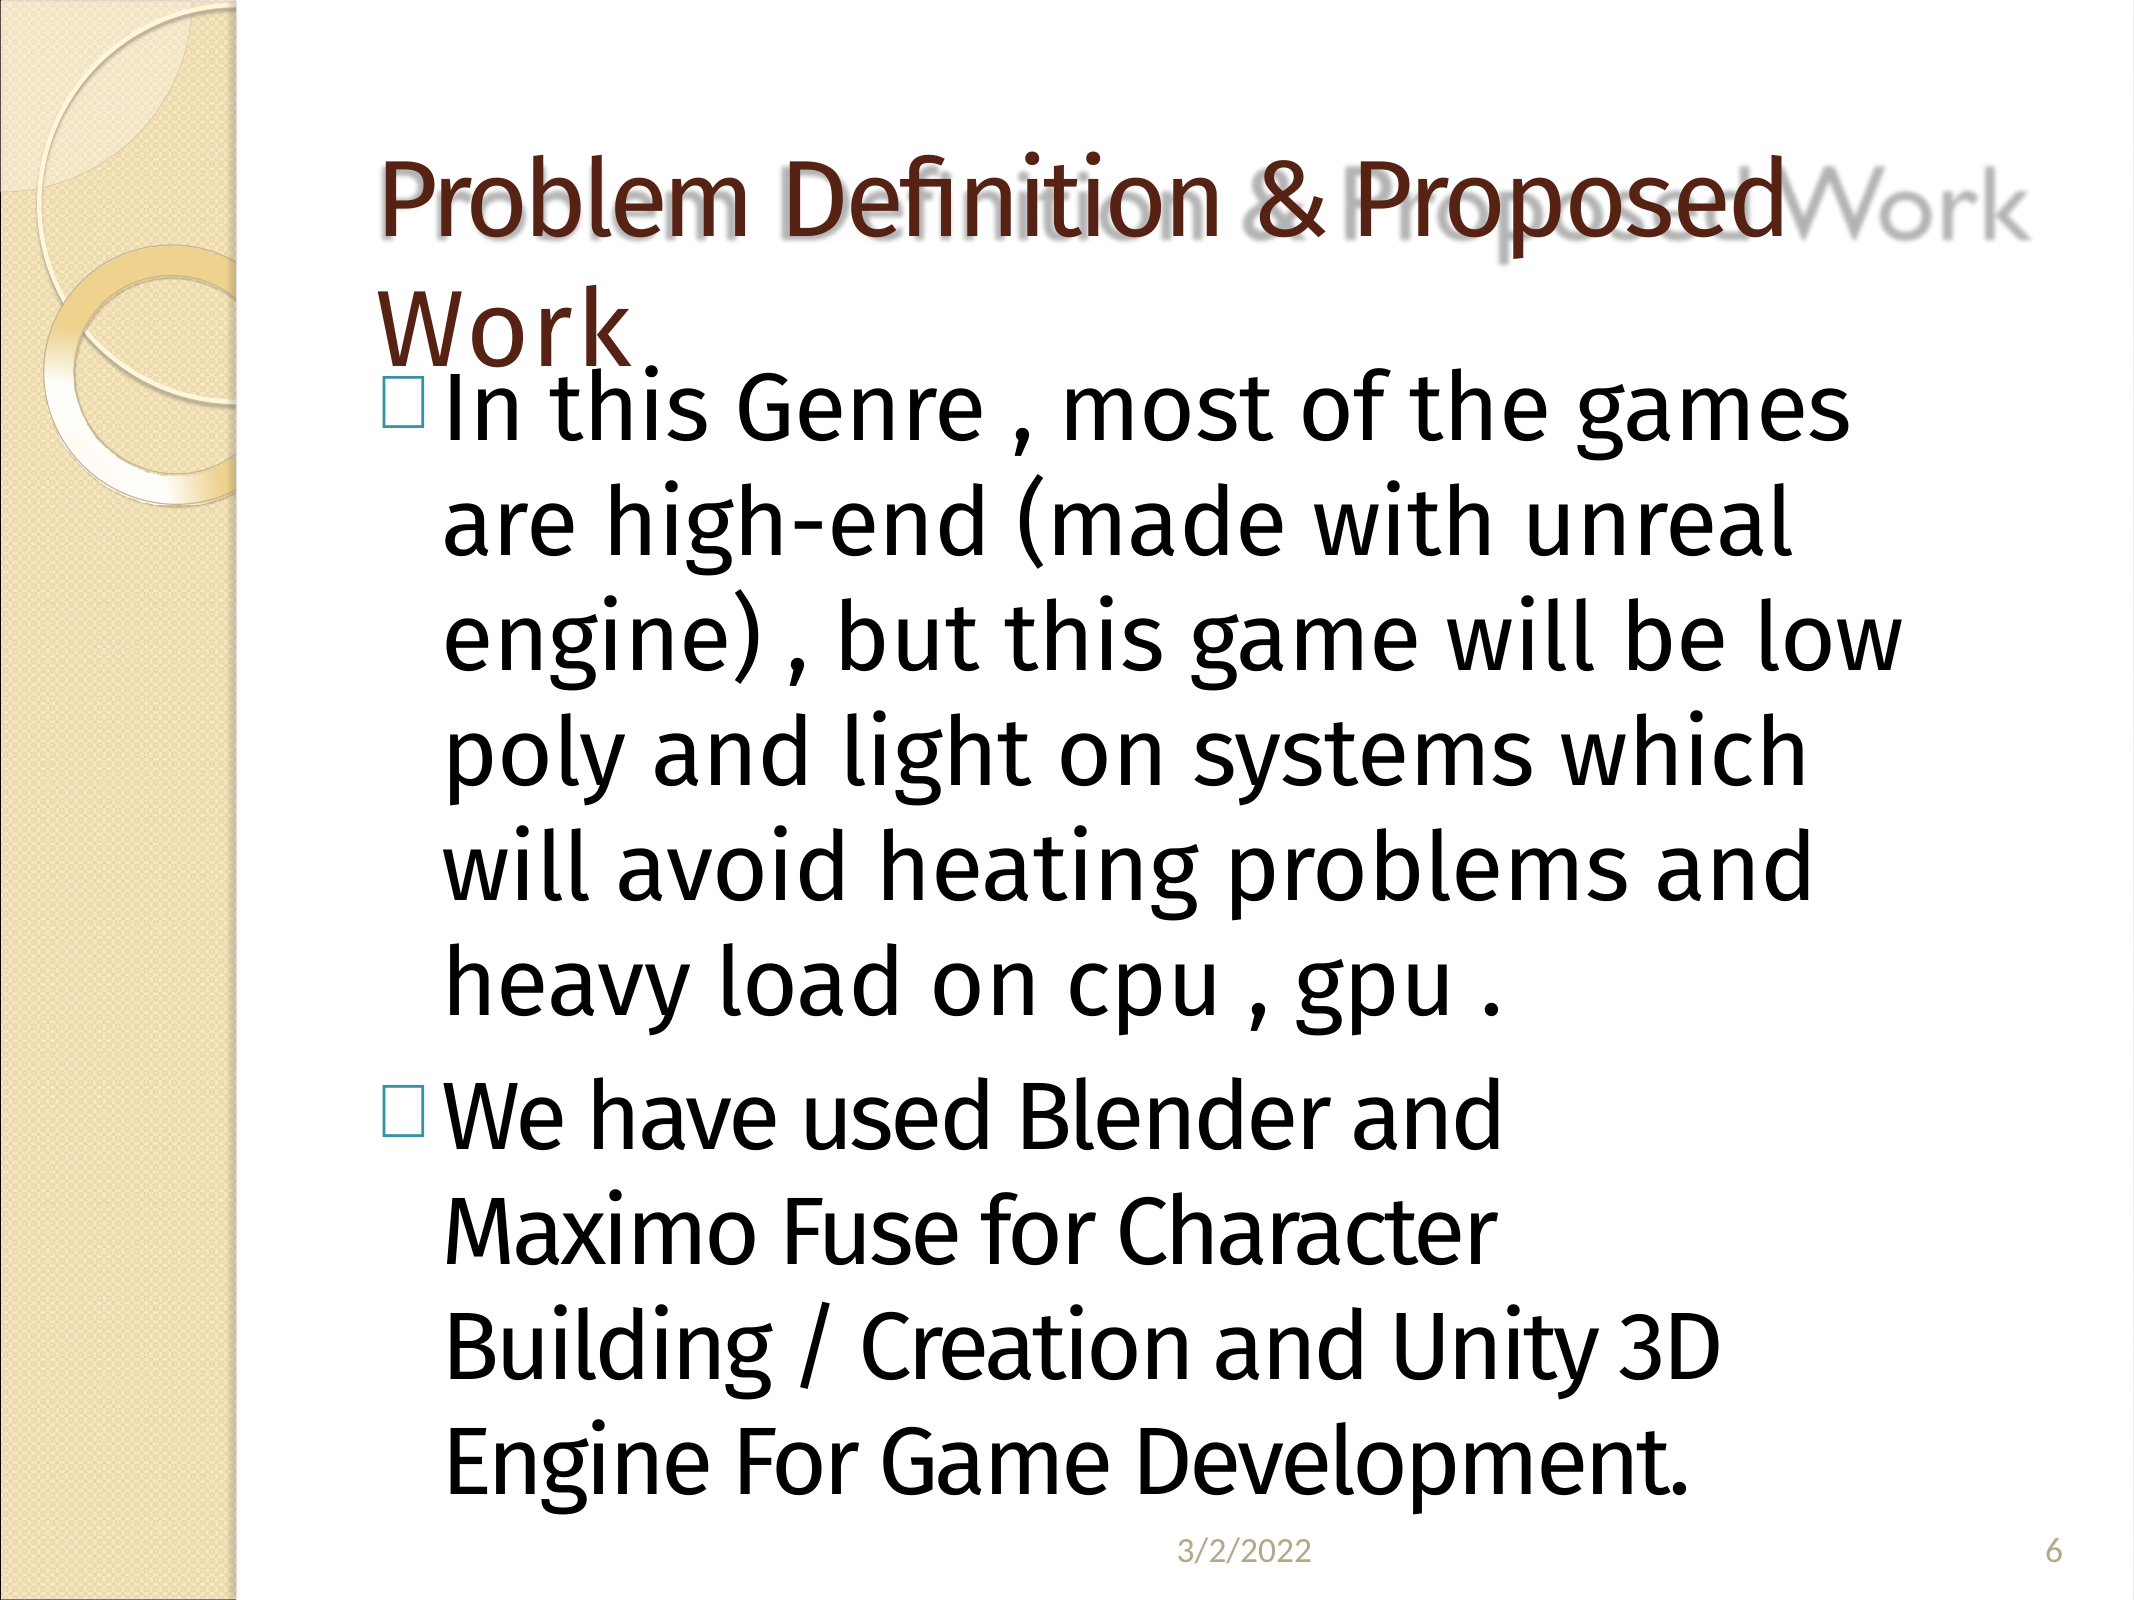

# Problem Definition & Proposed Work
In this Genre , most of the games are high-end (made with unreal engine) , but this game will be low poly and light on systems which will avoid heating problems and heavy load on cpu , gpu .
We have used Blender and Maximo Fuse for Character Building / Creation and Unity 3D Engine For Game Development.
3/2/2022
6